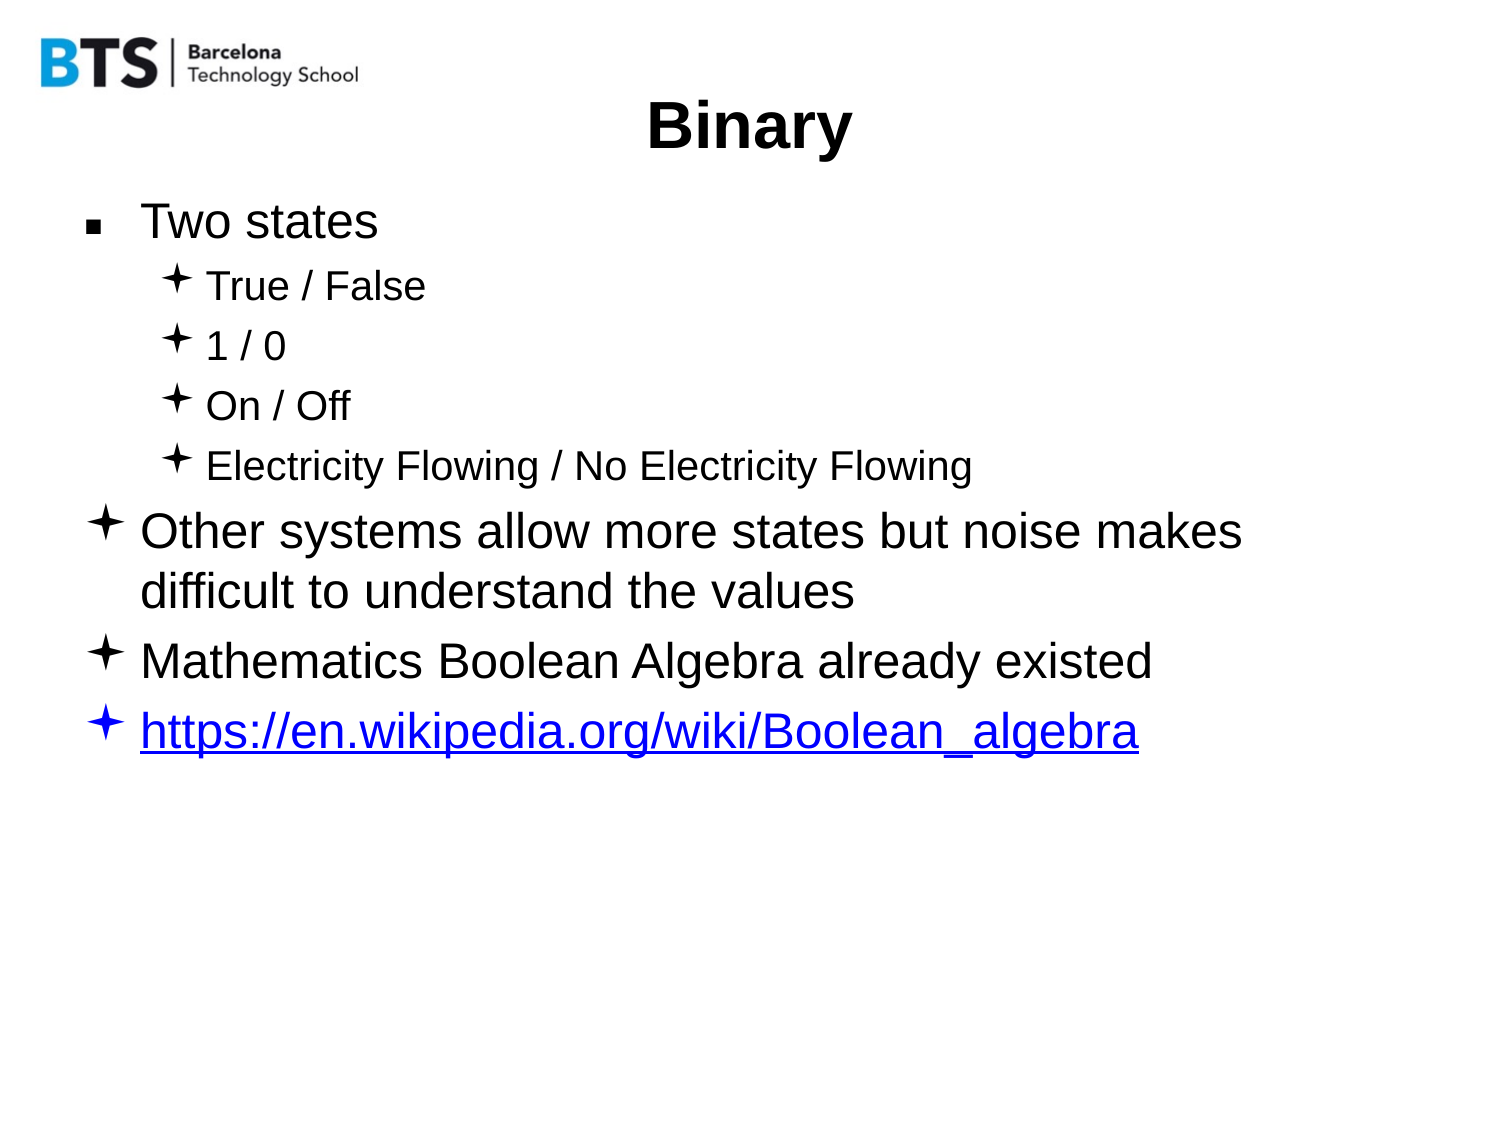

# Binary
Two states
True / False
1 / 0
On / Off
Electricity Flowing / No Electricity Flowing
Other systems allow more states but noise makes difficult to understand the values
Mathematics Boolean Algebra already existed
https://en.wikipedia.org/wiki/Boolean_algebra